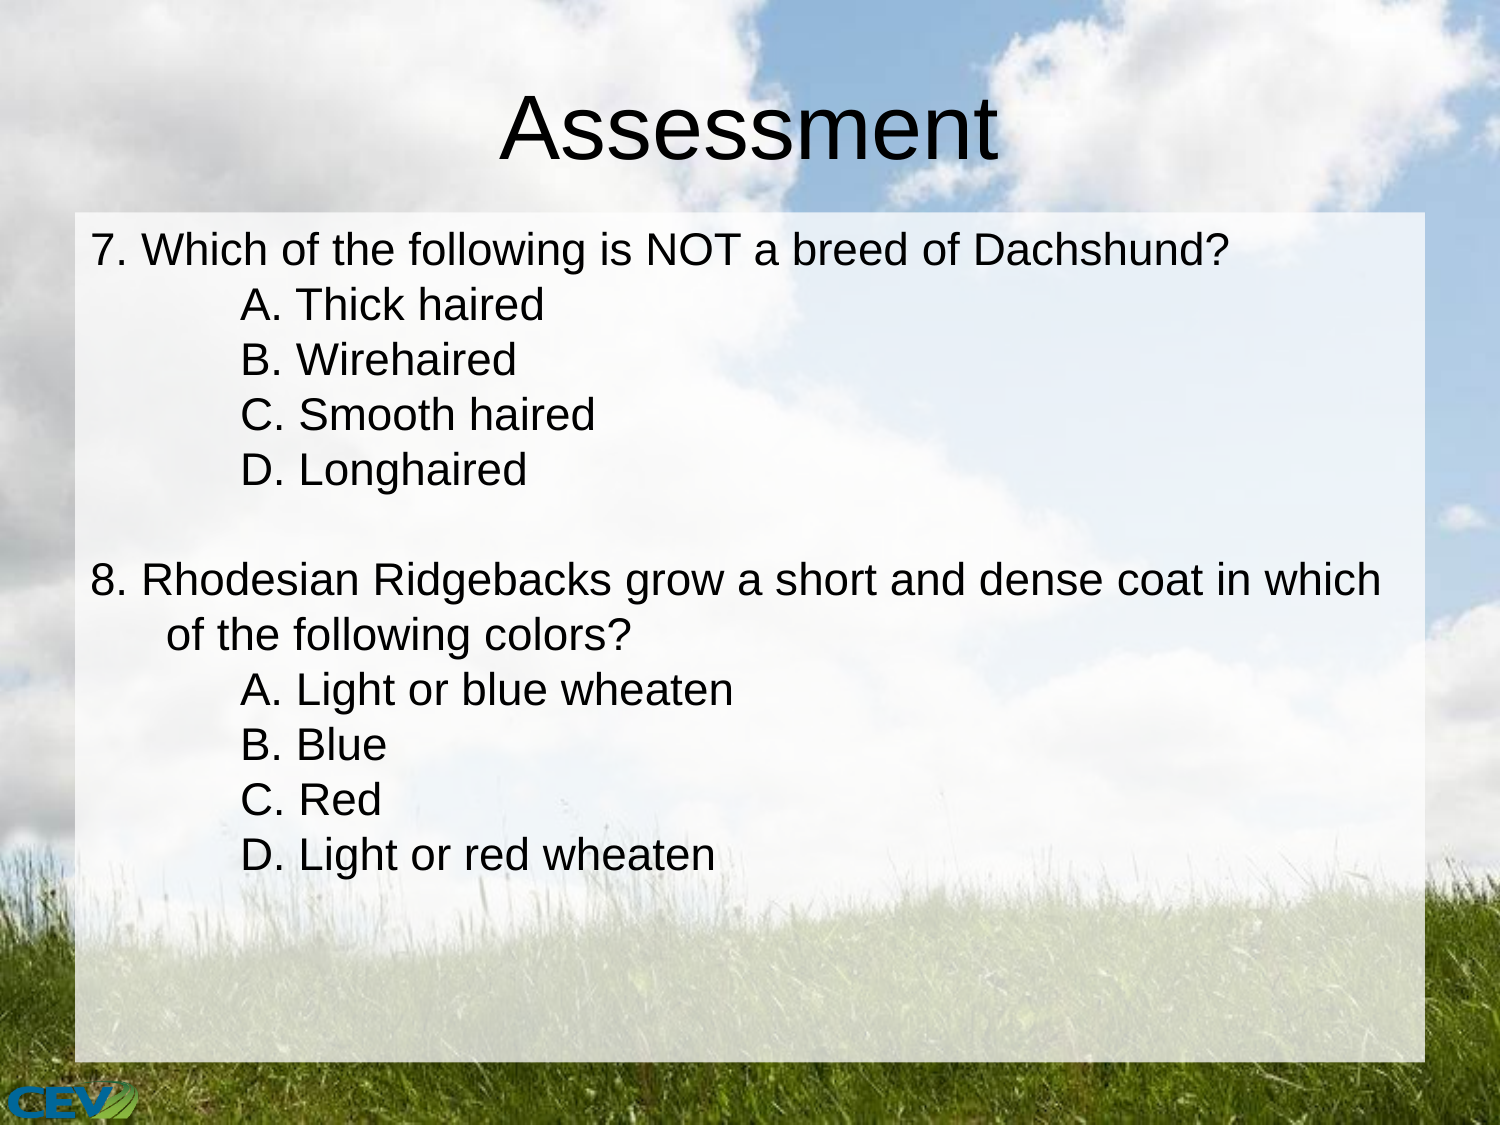

# Assessment
7. Which of the following is NOT a breed of Dachshund?
	A. Thick haired
	B. Wirehaired
	C. Smooth haired
	D. Longhaired

8. Rhodesian Ridgebacks grow a short and dense coat in which of the following colors?
	A. Light or blue wheaten
	B. Blue
	C. Red
	D. Light or red wheaten